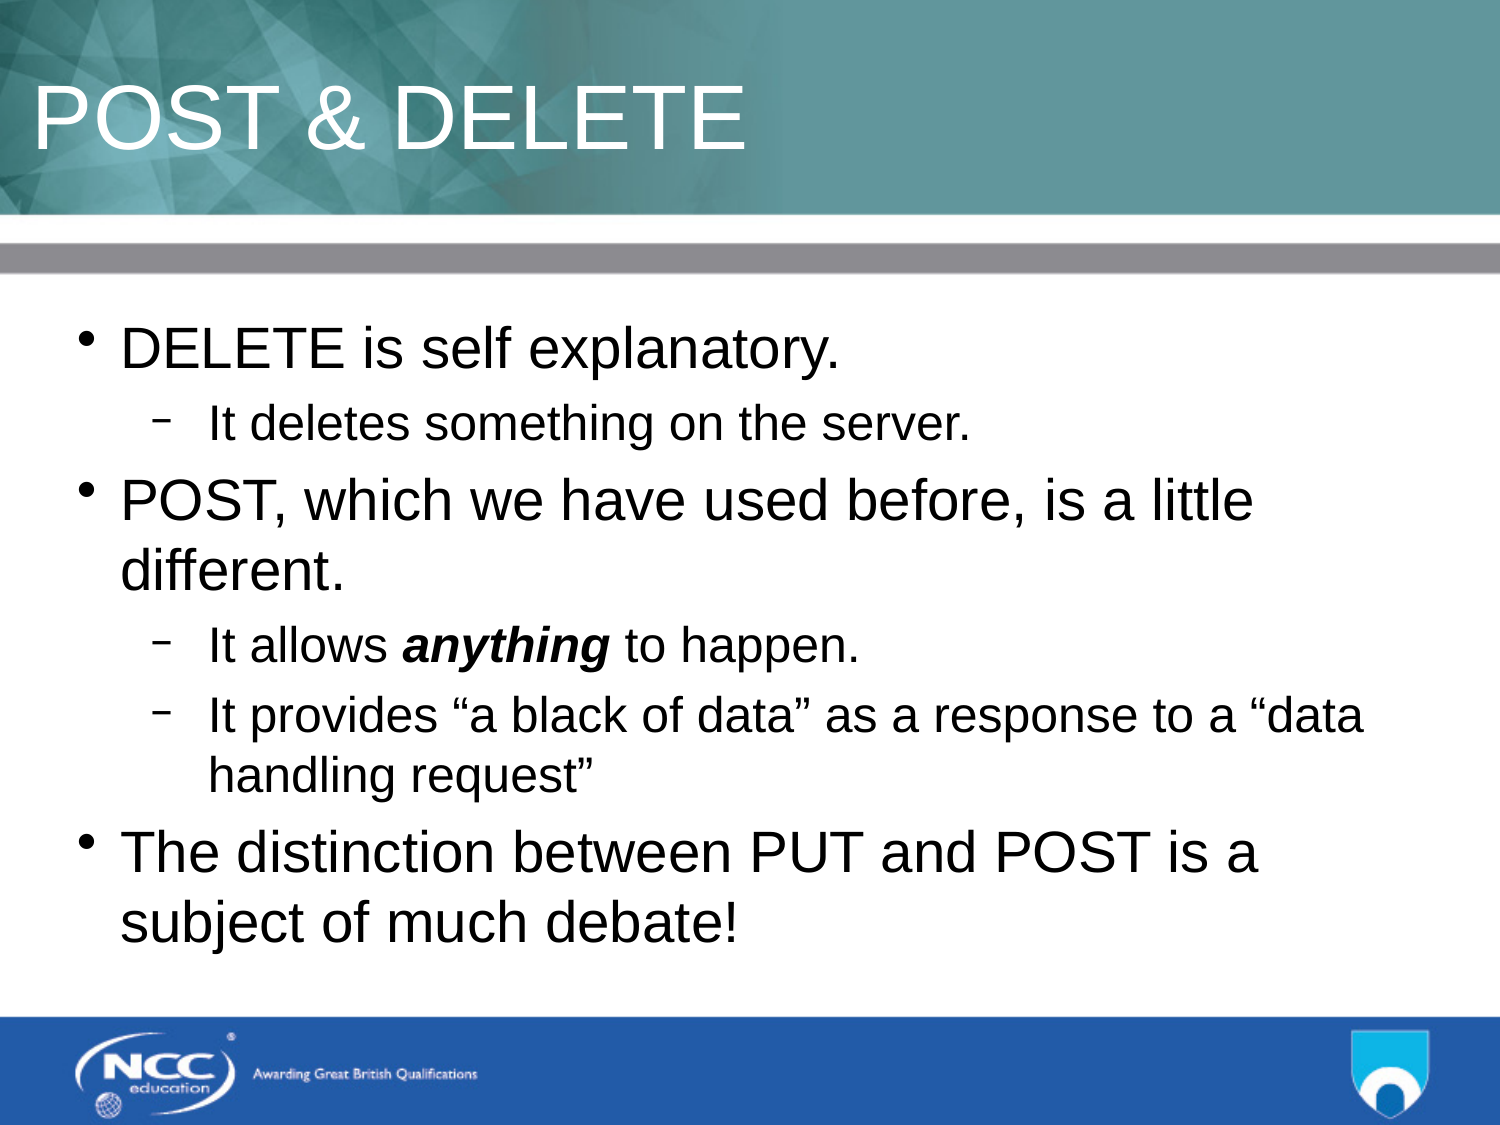

# POST & DELETE
DELETE is self explanatory.
It deletes something on the server.
POST, which we have used before, is a little different.
It allows anything to happen.
It provides “a black of data” as a response to a “data handling request”
The distinction between PUT and POST is a subject of much debate!